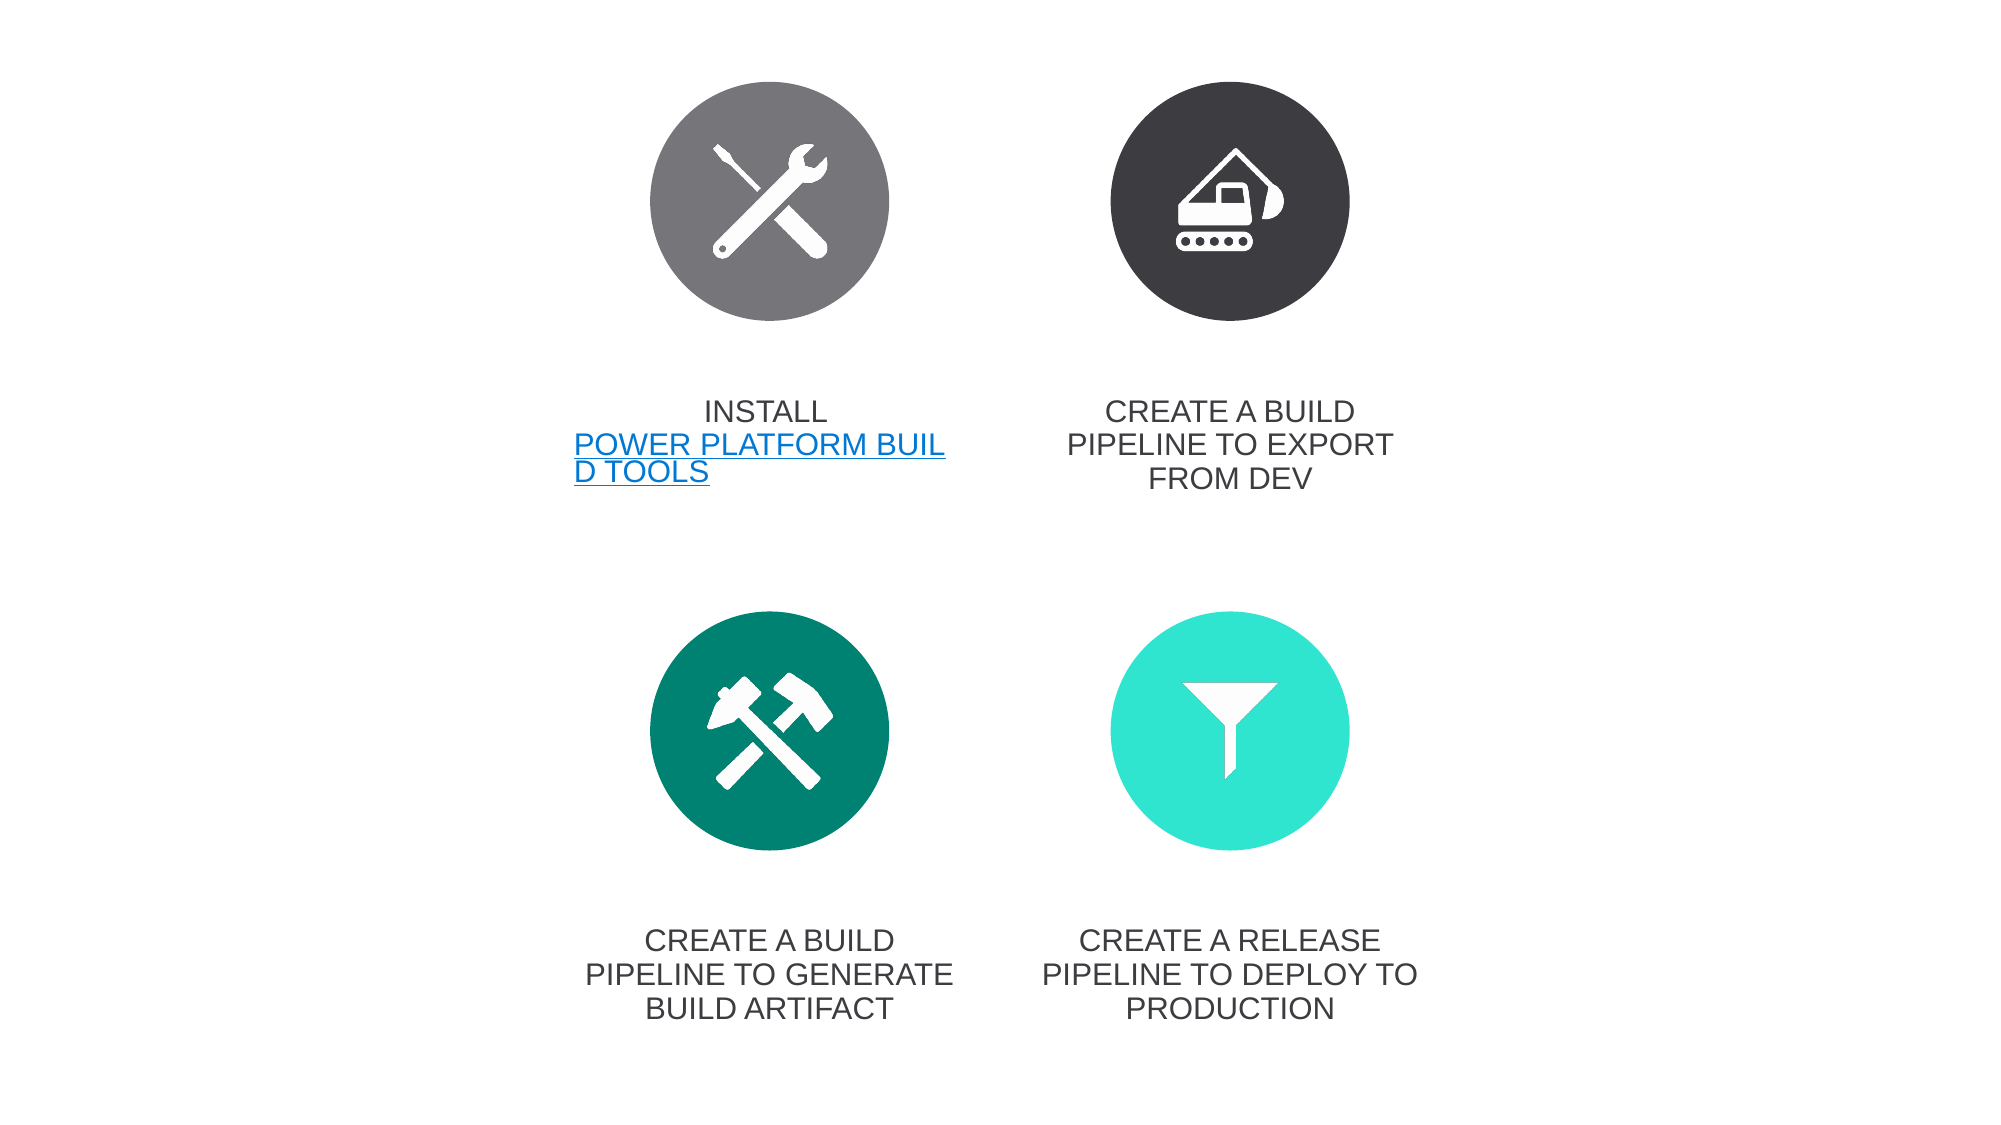

Install Power Platform Build Tools
Create a Build pipeline to Export from Dev
Create a Build Pipeline to generate build artifact
Create a Release Pipeline to Deploy to production
# From Environment Centric to Source Control